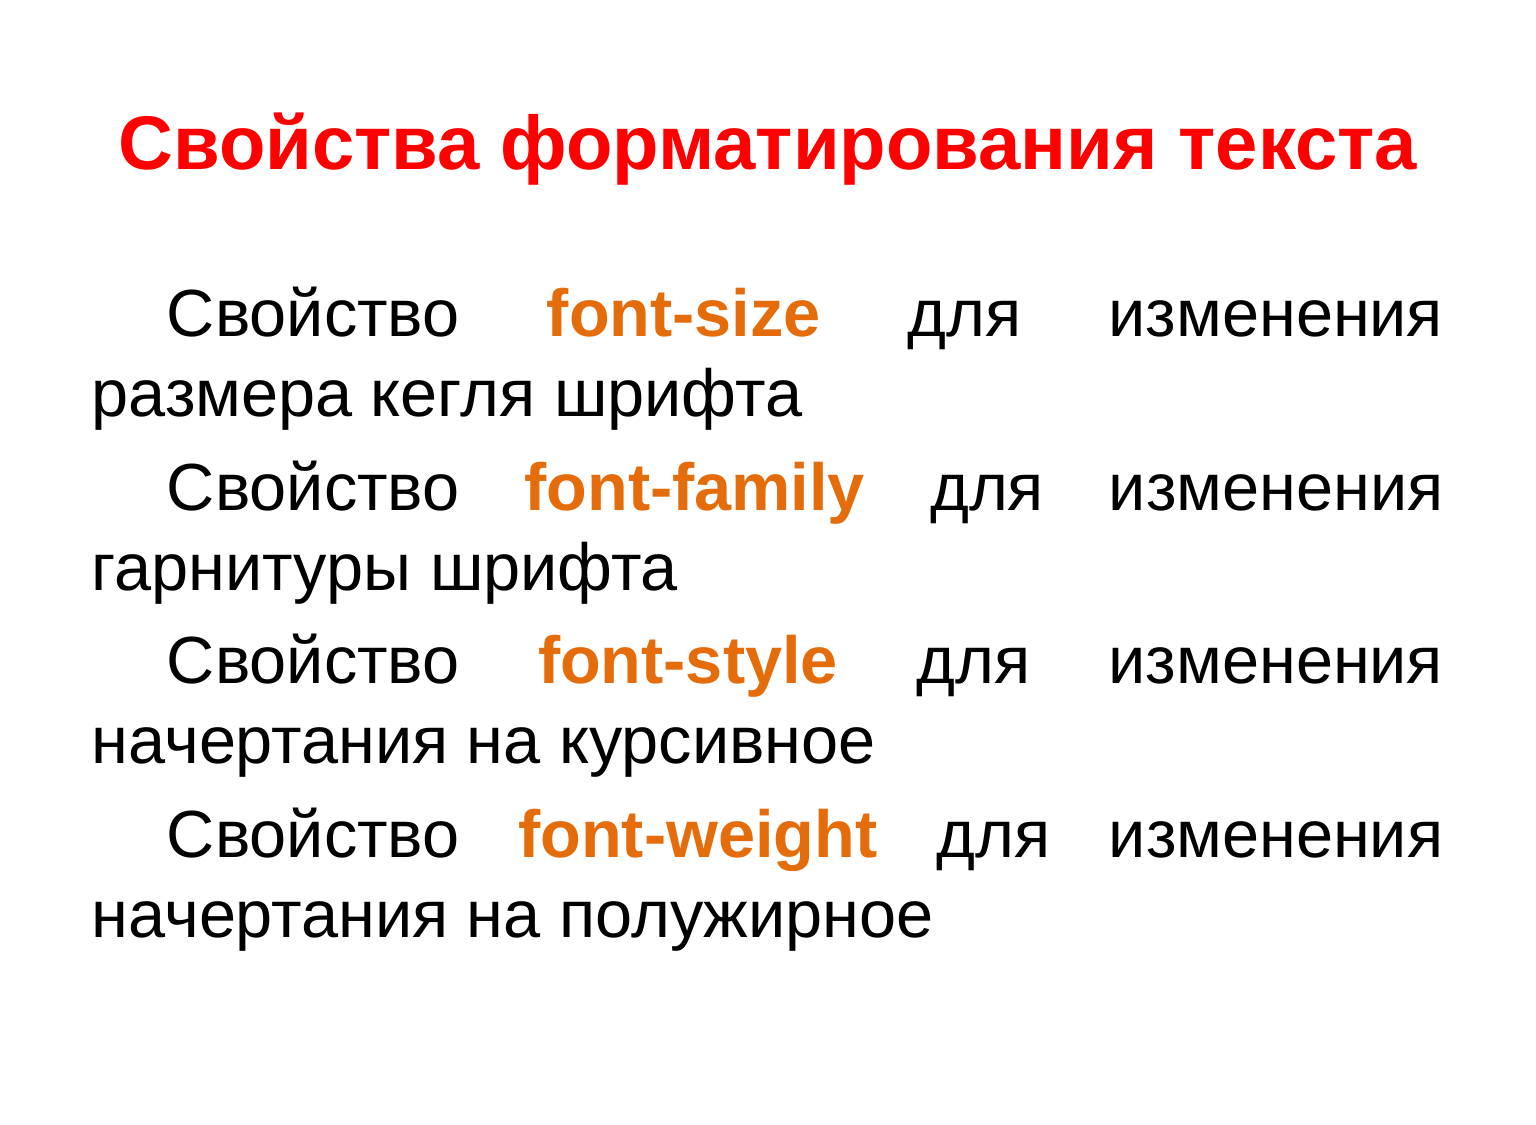

# Свойства форматирования текста
Свойство font-size для изменения размера кегля шрифта
Свойство font-family для изменения гарнитуры шрифта
Свойство font-style для изменения начертания на курсивное
Свойство font-weight для изменения начертания на полужирное